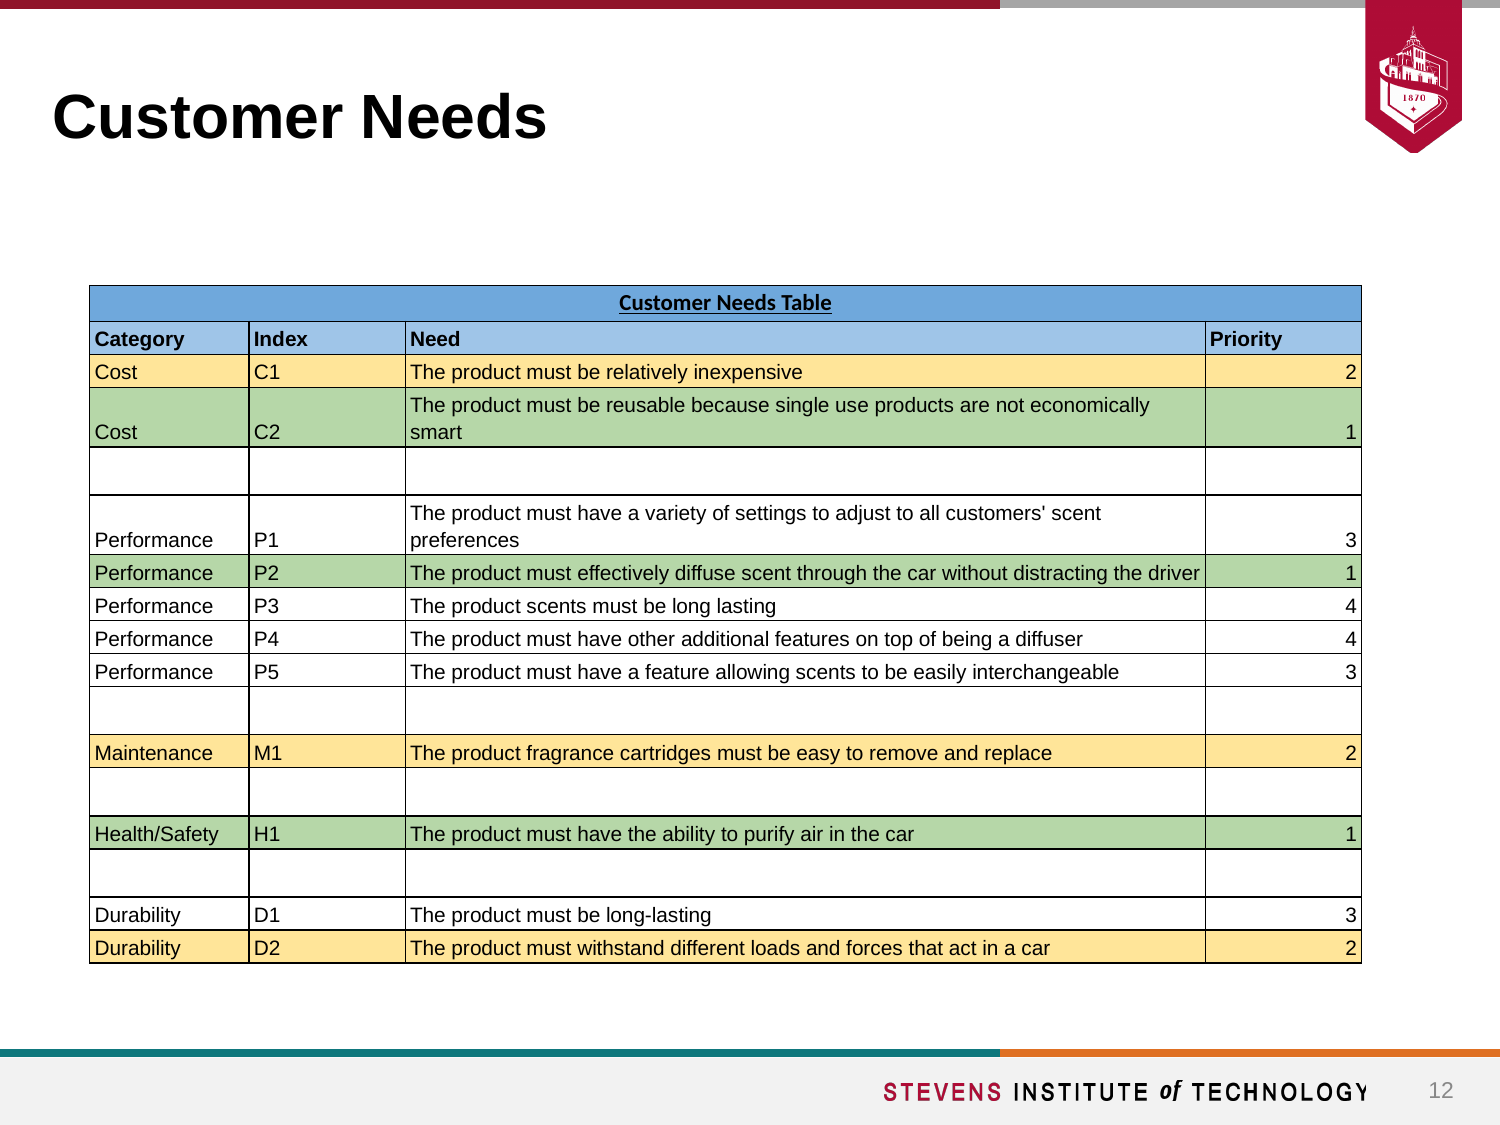

# Customer Needs

| Customer Needs Table |  |  |  |
| --- | --- | --- | --- |
| Category | Index | Need | Priority |
| Cost | C1 | The product must be relatively inexpensive | 2 |
| Cost | C2 | The product must be reusable because single use products are not economically smart | 1 |
|  |  |  |  |
| Performance | P1 | The product must have a variety of settings to adjust to all customers' scent preferences | 3 |
| Performance | P2 | The product must effectively diffuse scent through the car without distracting the driver | 1 |
| Performance | P3 | The product scents must be long lasting | 4 |
| Performance | P4 | The product must have other additional features on top of being a diffuser | 4 |
| Performance | P5 | The product must have a feature allowing scents to be easily interchangeable | 3 |
|  |  |  |  |
| Maintenance | M1 | The product fragrance cartridges must be easy to remove and replace | 2 |
|  |  |  |  |
| Health/Safety | H1 | The product must have the ability to purify air in the car | 1 |
|  |  |  |  |
| Durability | D1 | The product must be long-lasting | 3 |
| Durability | D2 | The product must withstand different loads and forces that act in a car | 2 |
12